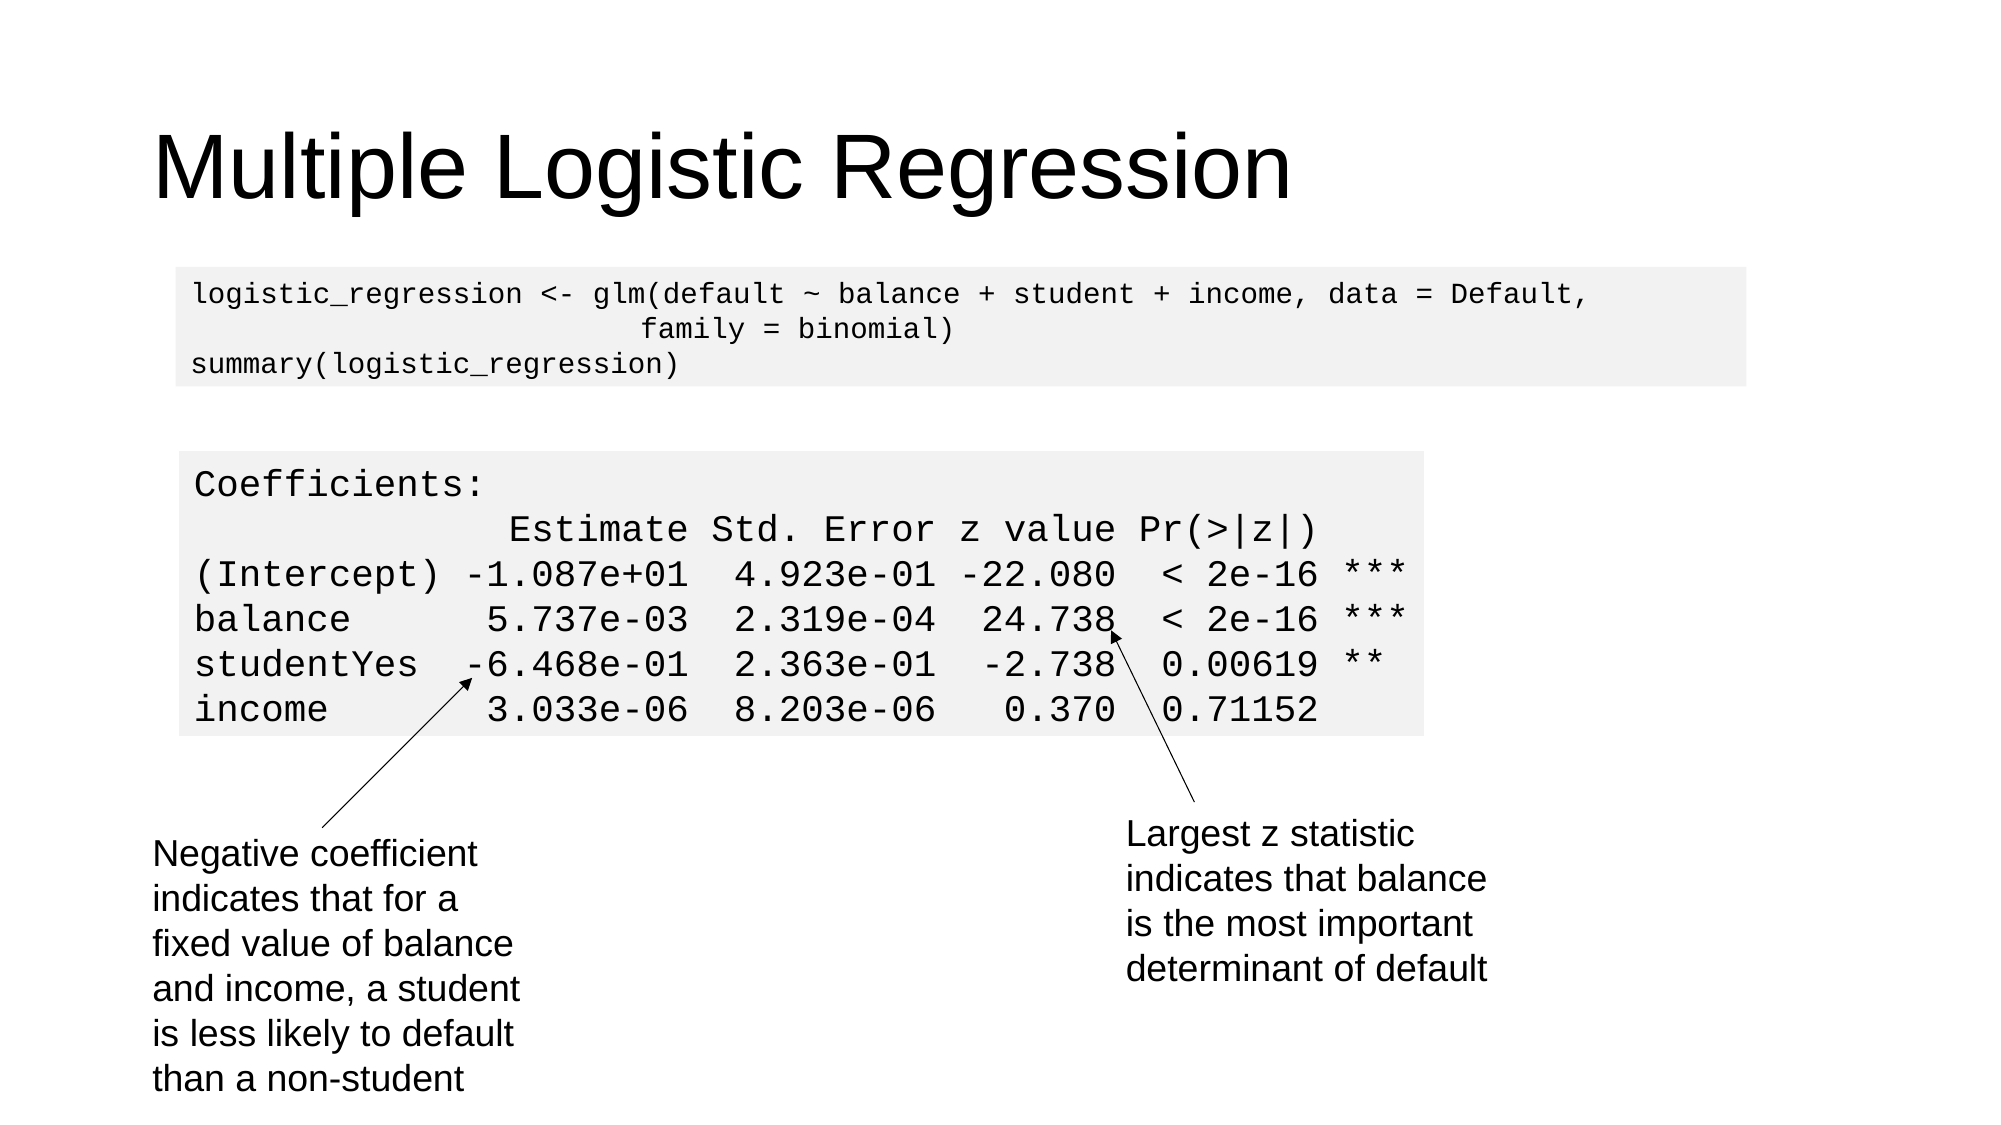

# Multiple Logistic Regression
logistic_regression <- glm(default ~ balance + student + income, data = Default,
			family = binomial)
summary(logistic_regression)
Coefficients:
              Estimate Std. Error z value Pr(>|z|)
(Intercept) -1.087e+01  4.923e-01 -22.080  < 2e-16 ***
balance      5.737e-03  2.319e-04  24.738  < 2e-16 ***
studentYes  -6.468e-01  2.363e-01  -2.738  0.00619 **
income       3.033e-06  8.203e-06   0.370  0.71152
Largest z statistic indicates that balance is the most important determinant of default
Negative coefficient indicates that for a fixed value of balance and income, a student is less likely to default than a non-student